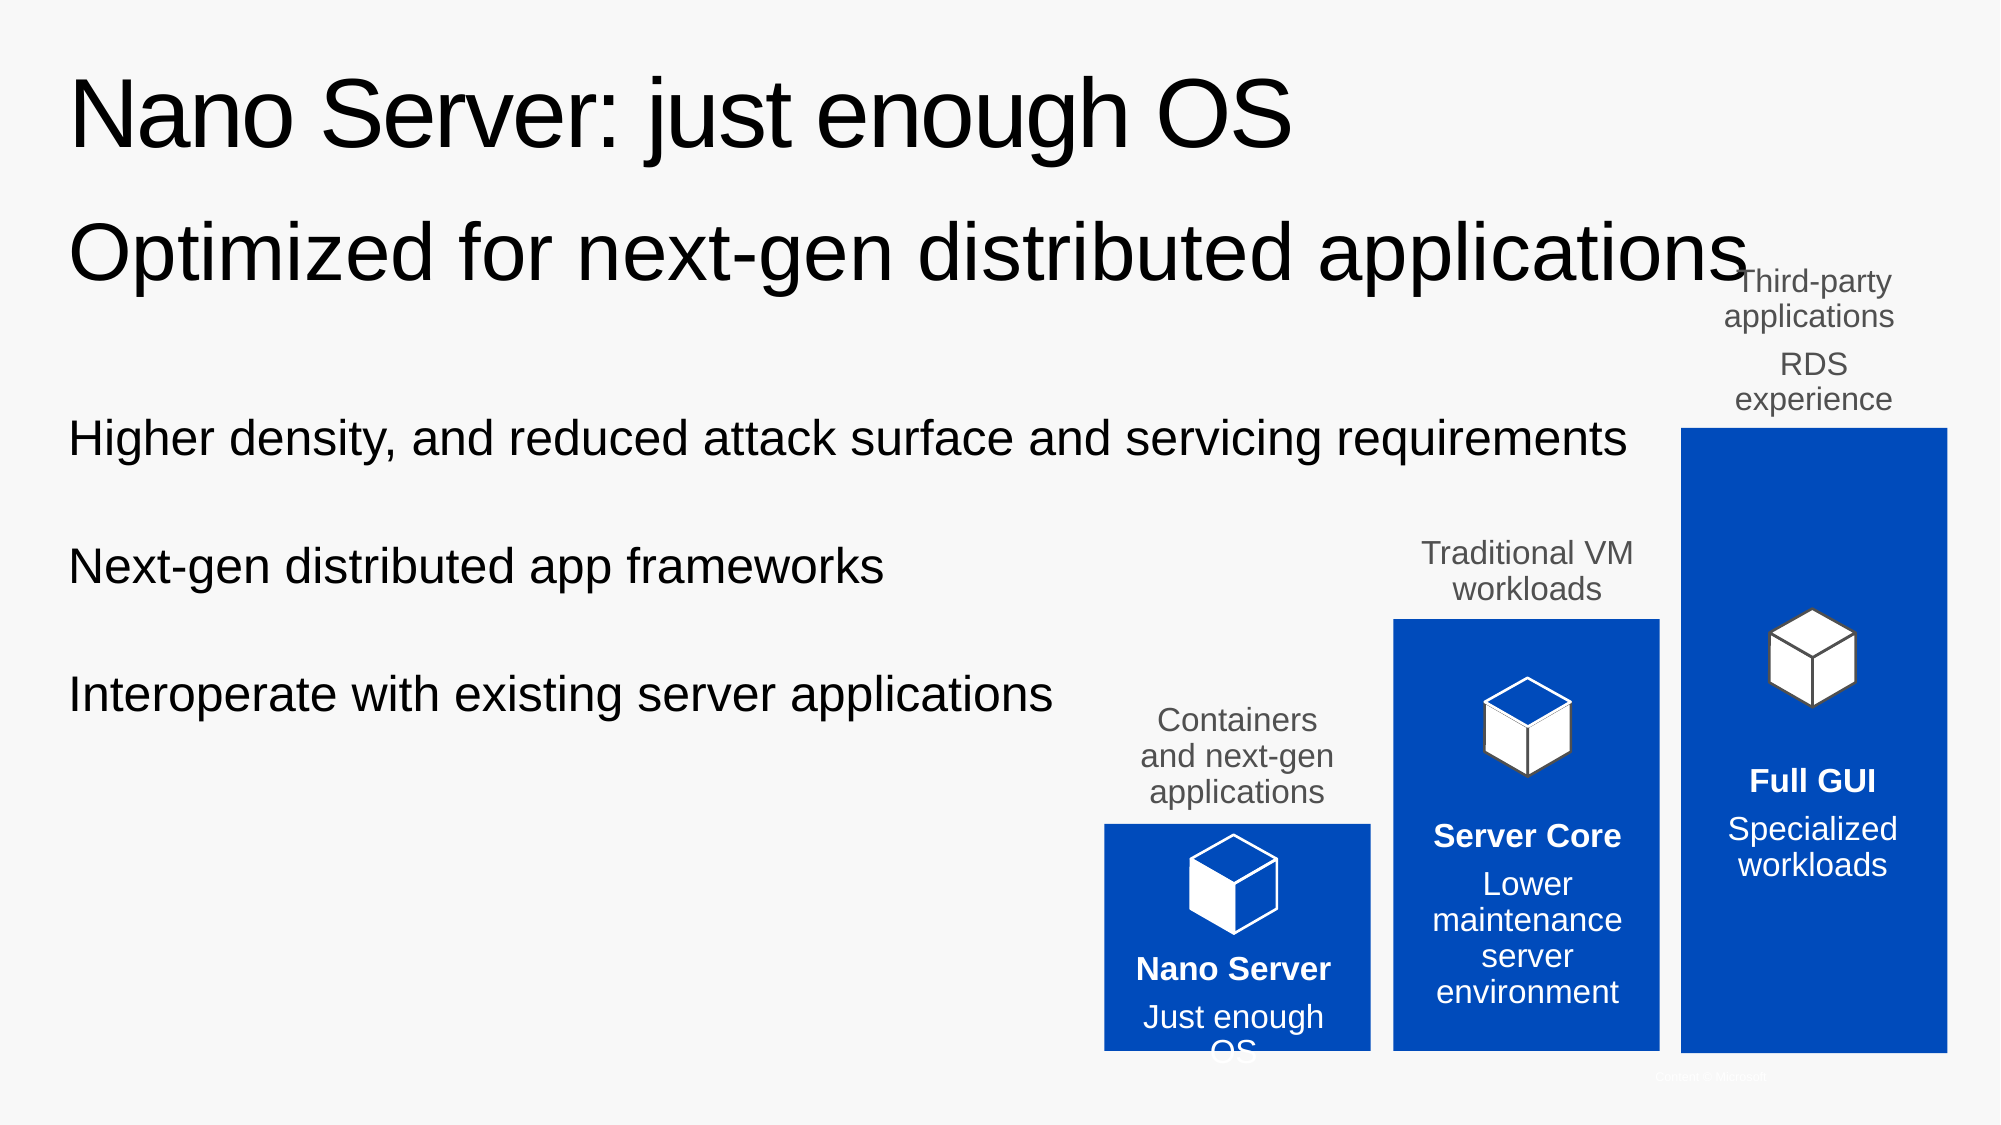

# Nano Server: just enough OS
Optimized for next-gen distributed applications

Higher density, and reduced attack surface and servicing requirements

Next-gen distributed app frameworks

Interoperate with existing server applications

Third-party applications
RDS experience

Traditional VM workloads

Containers and next-gen applications

Full GUI
Specialized workloads
Server Core
Lower maintenance server environment

Nano Server
Just enough OS
Content © Microsoft